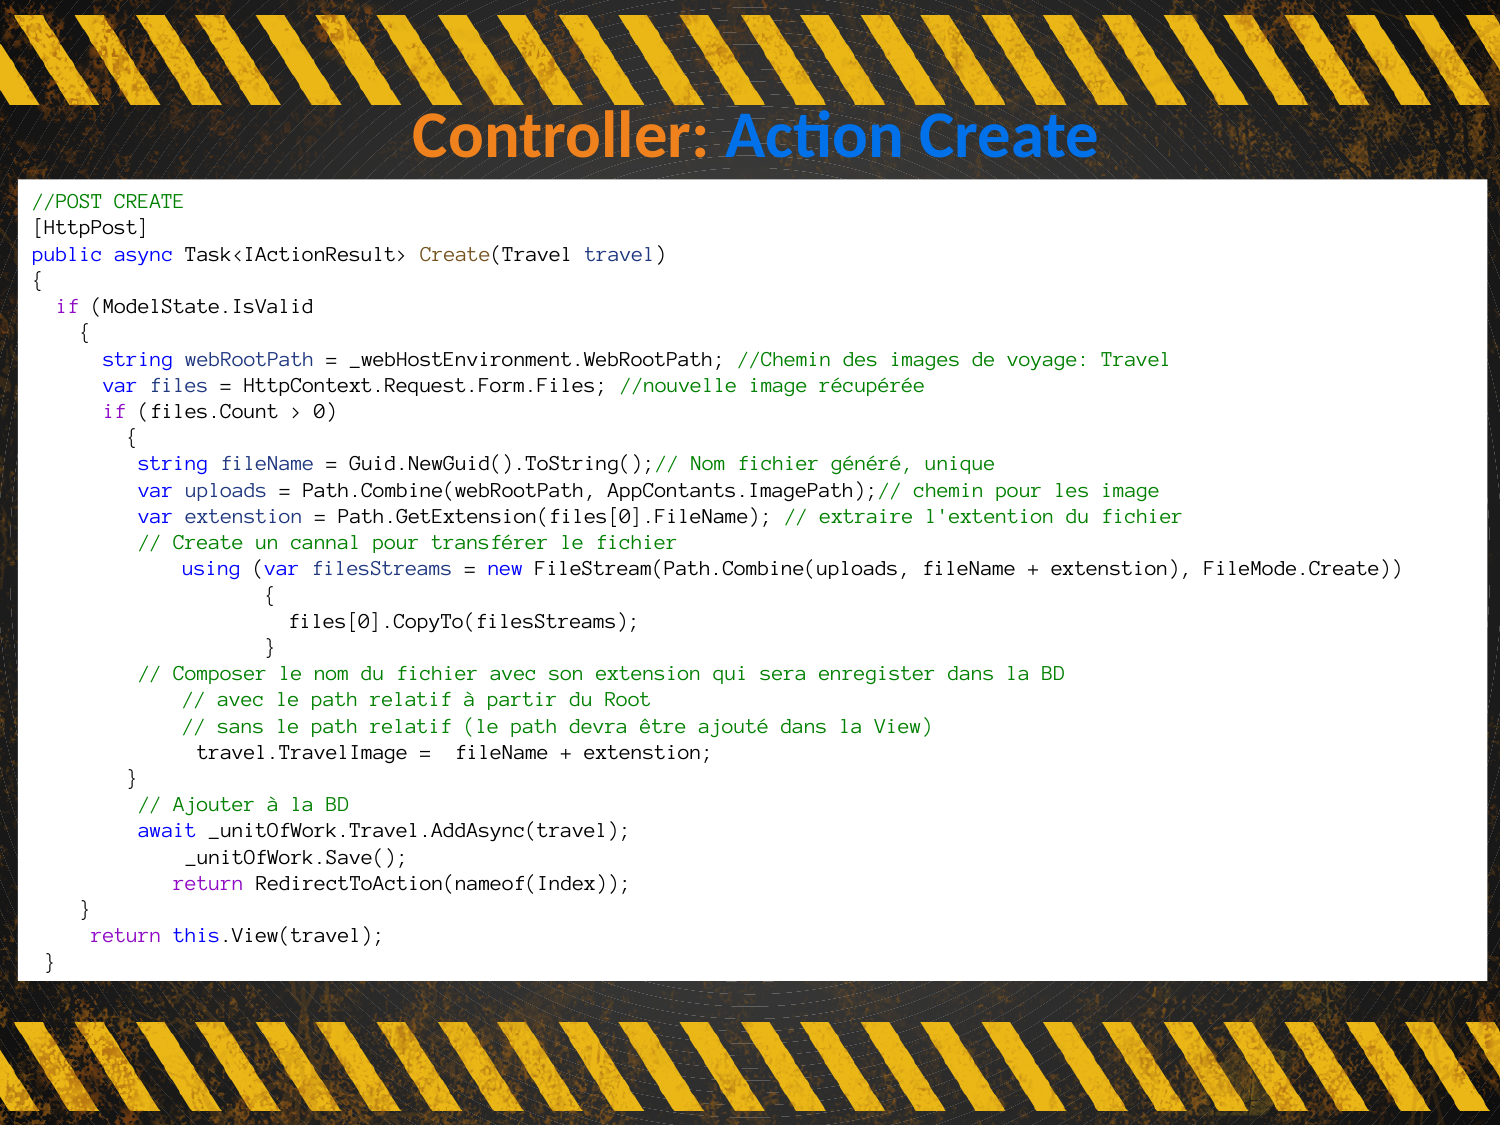

# Controller: Action Create
//POST CREATE
[HttpPost]
public async Task<IActionResult> Create(Travel travel)
{
  if (ModelState.IsValid
    {
      string webRootPath = _webHostEnvironment.WebRootPath; //Chemin des images de voyage: Travel
      var files = HttpContext.Request.Form.Files; //nouvelle image récupérée
      if (files.Count > 0)
        {
         string fileName = Guid.NewGuid().ToString();// Nom fichier généré, unique
         var uploads = Path.Combine(webRootPath, AppContants.ImagePath);// chemin pour les image
         var extenstion = Path.GetExtension(files[0].FileName); // extraire l'extention du fichier
         // Create un cannal pour transférer le fichier
using (var filesStreams = new FileStream(Path.Combine(uploads, fileName + extenstion), FileMode.Create))
       {
         files[0].CopyTo(filesStreams);
       }
         // Composer le nom du fichier avec son extension qui sera enregister dans la BD
	// avec le path relatif à partir du Root
	// sans le path relatif (le path devra être ajouté dans la View)
              travel.TravelImage =  fileName + extenstion;
        }
         // Ajouter à la BD
         await _unitOfWork.Travel.AddAsync(travel);
             _unitOfWork.Save();
            return RedirectToAction(nameof(Index));
    }
     return this.View(travel);
 }